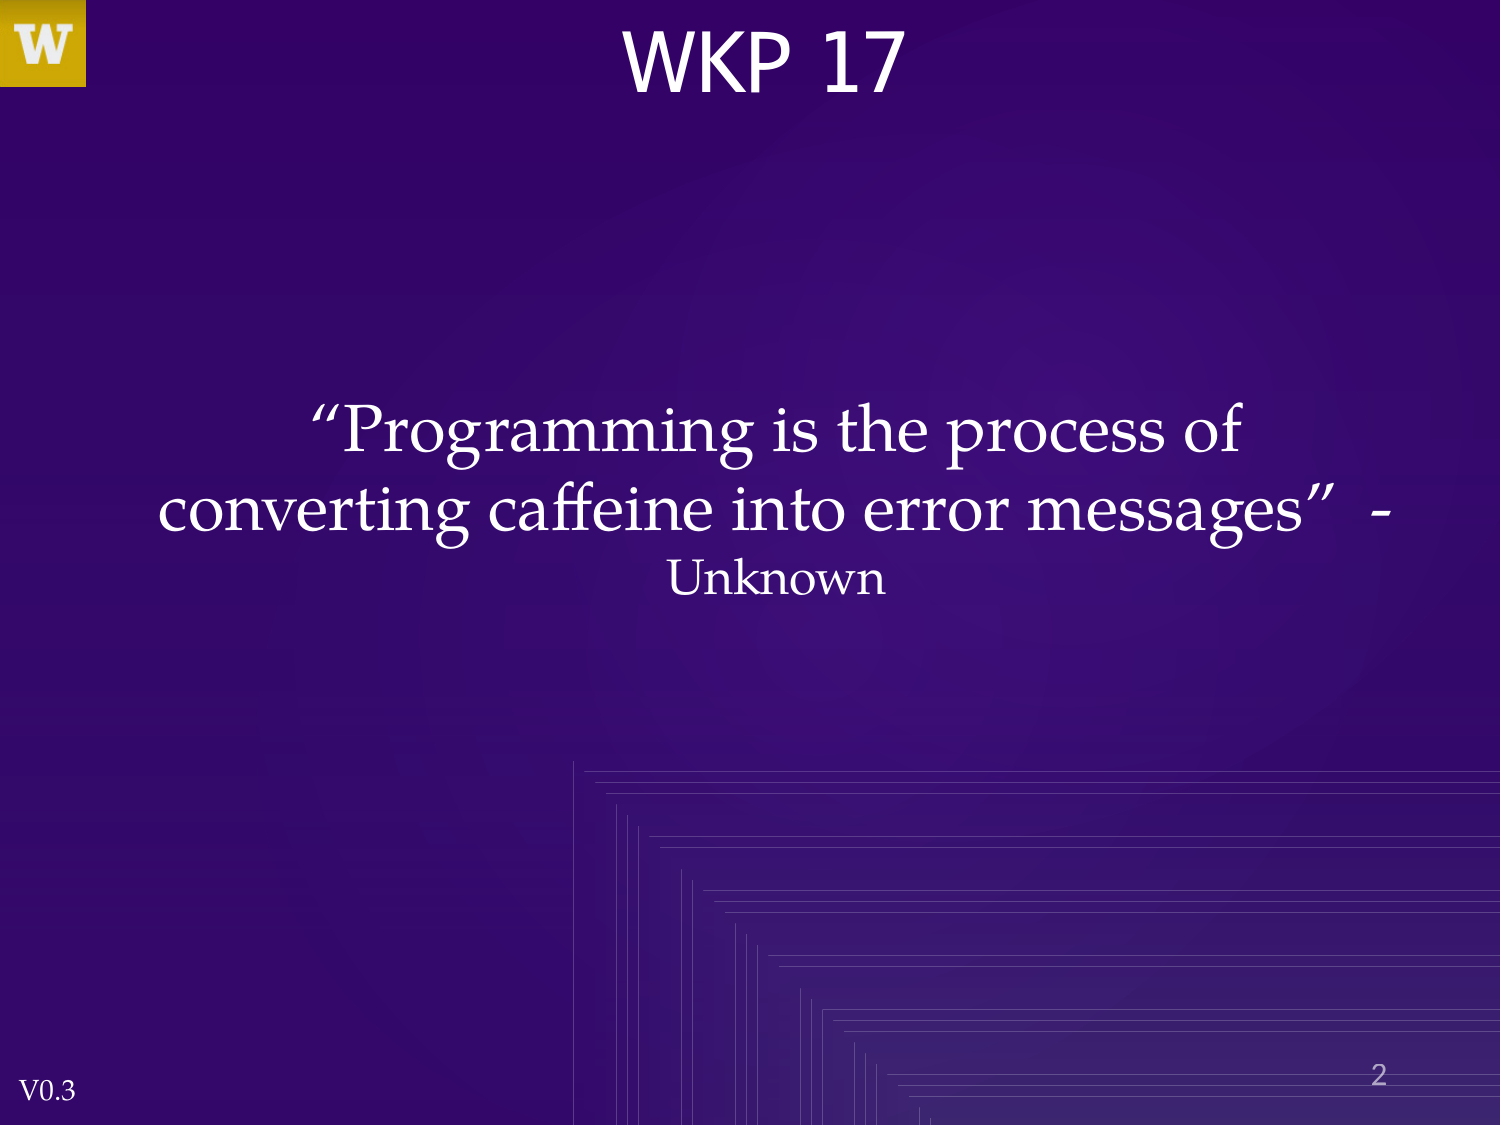

# WKP 17
“Programming is the process of converting caffeine into error messages”  - Unknown
2